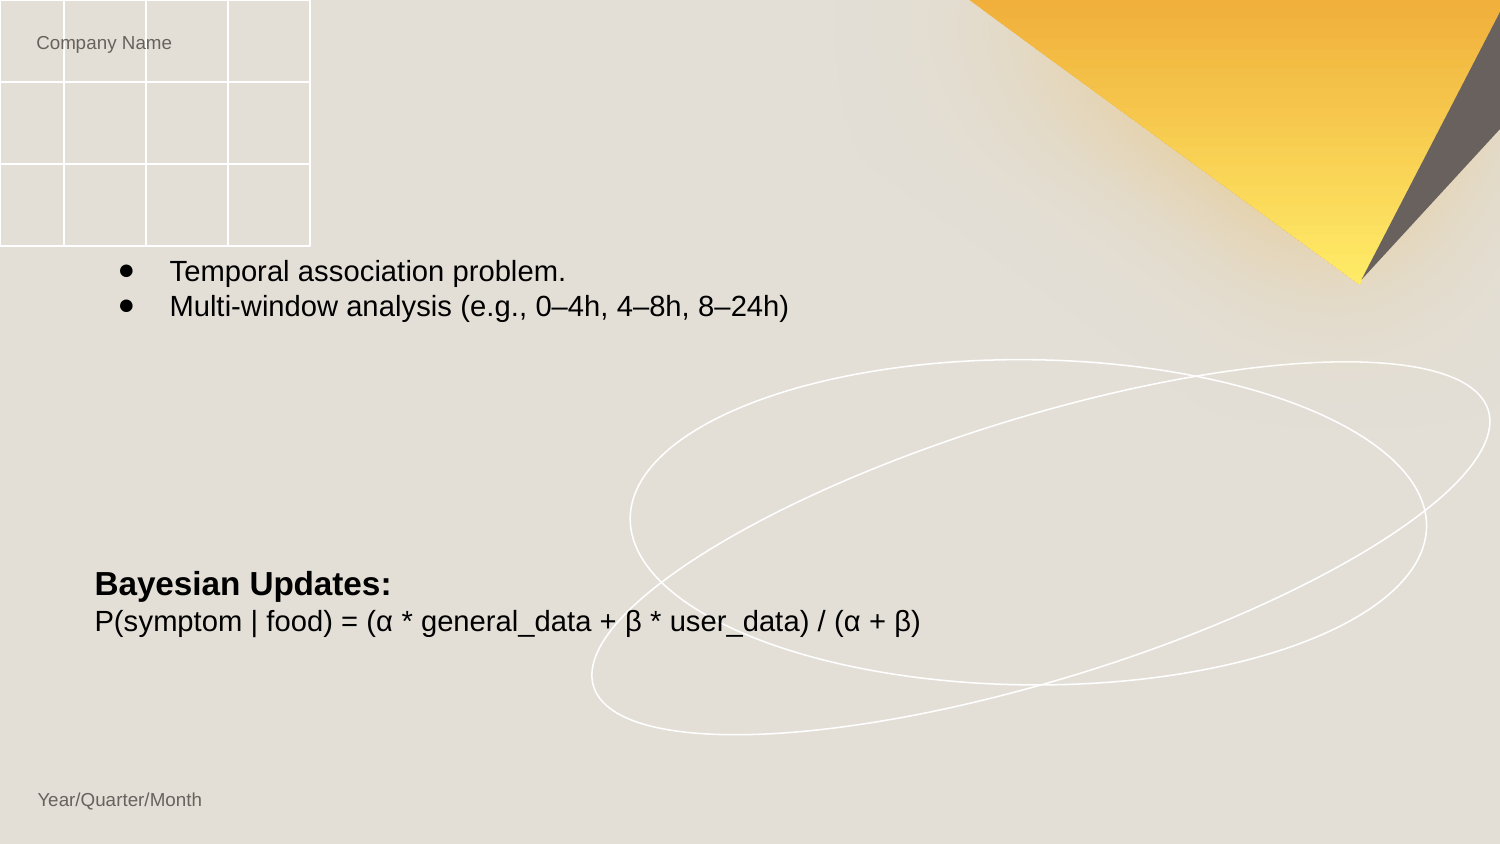

Company Name
Temporal association problem.
Multi-window analysis (e.g., 0–4h, 4–8h, 8–24h)
Bayesian Updates:
P(symptom | food) = (α * general_data + β * user_data) / (α + β)

Year/Quarter/Month